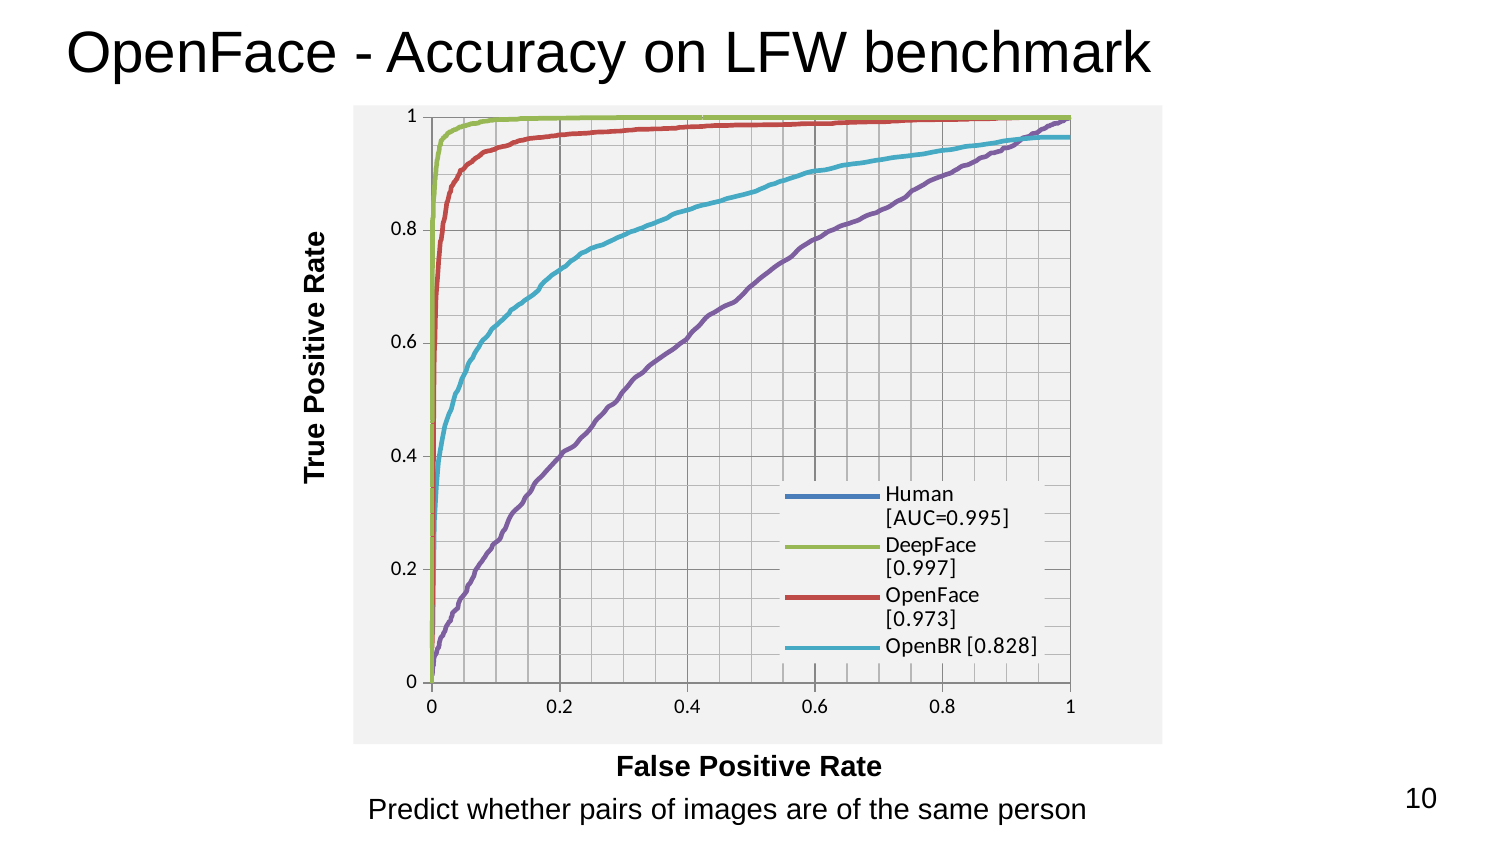

# OpenFace - Accuracy on LFW benchmark

### Chart

| Category |  |  |  |  |  |  |
|---|---|---|---|---|---|---|
True Positive Rate
False Positive Rate
10
Predict whether pairs of images are of the same person